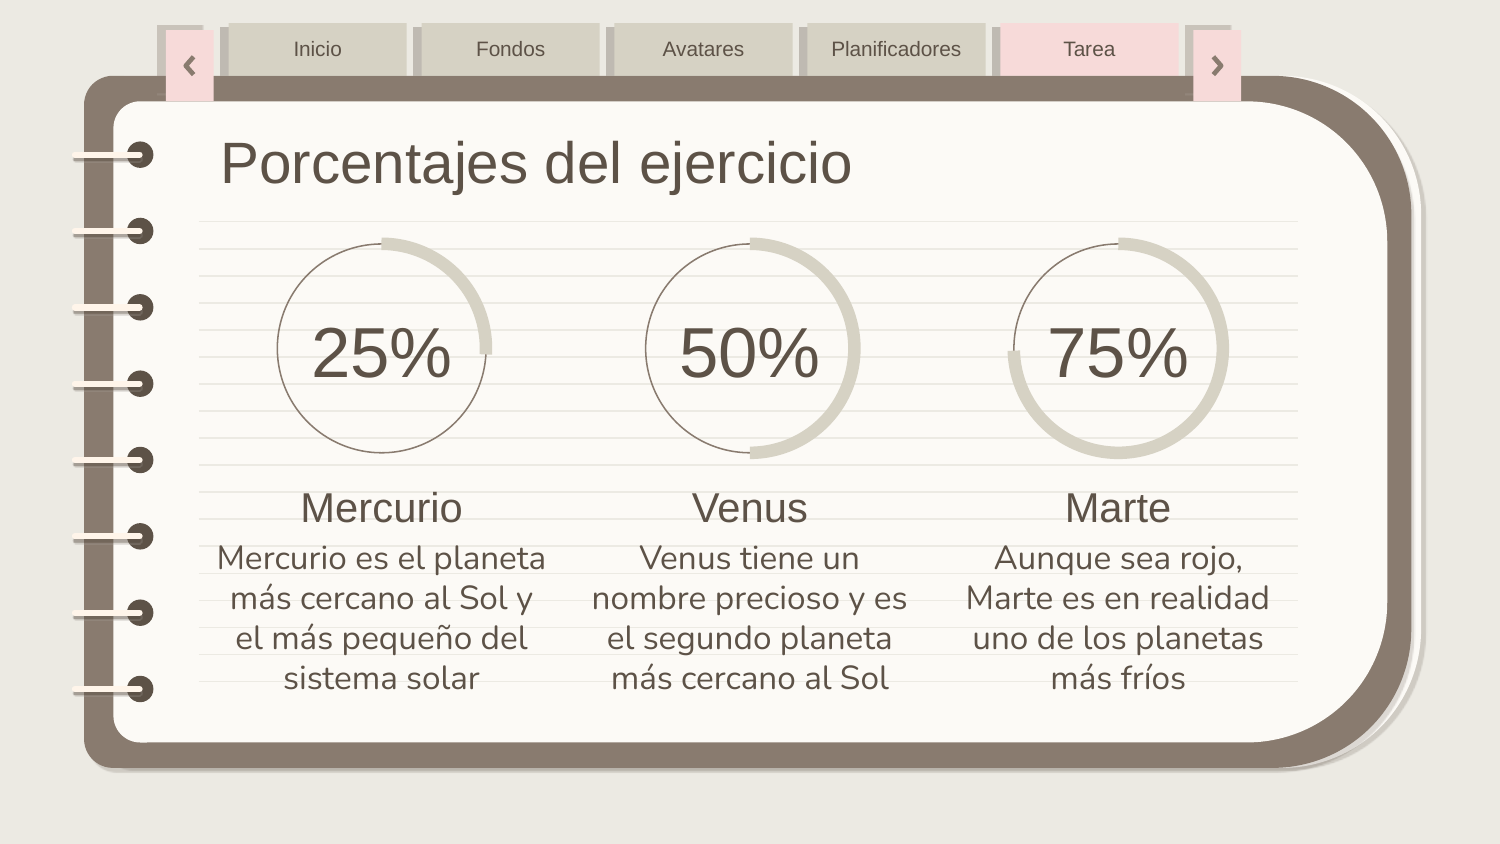

Inicio
Fondos
Avatares
Planificadores
Tarea

Porcentajes del ejercicio

# 25%
50%
75%
Mercurio
Venus
Marte
Mercurio es el planeta más cercano al Sol y el más pequeño del sistema solar
Venus tiene un nombre precioso y es el segundo planeta más cercano al Sol
Aunque sea rojo, Marte es en realidad uno de los planetas más fríos